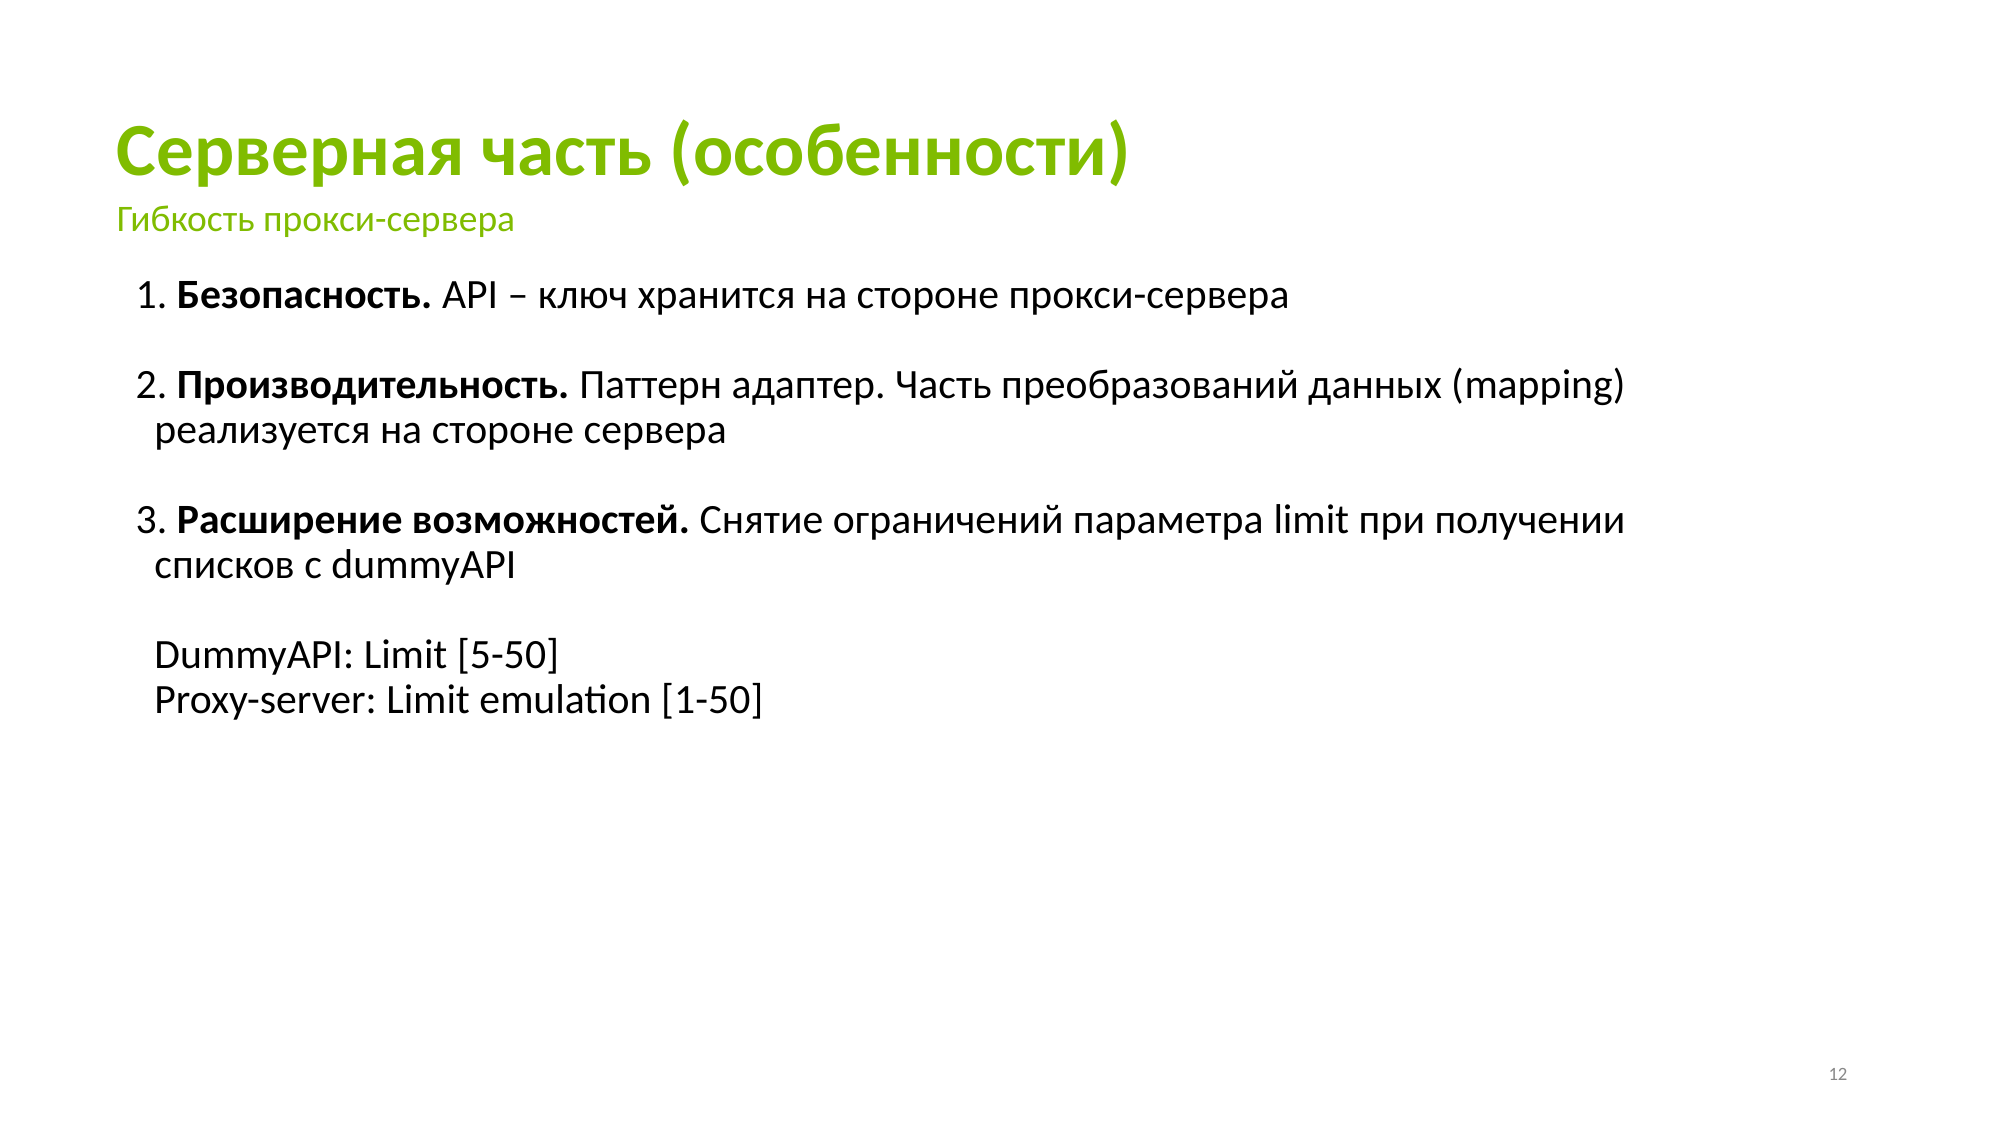

# Серверная часть (особенности)
Гибкость прокси-сервера

1. Безопасность. API – ключ хранится на стороне прокси-сервера

2. Производительность. Паттерн адаптер. Часть преобразований данных (mapping) реализуется на стороне сервера

3. Расширение возможностей. Снятие ограничений параметра limit при получении списков с dummyAPI
DummyAPI: Limit [5-50]
	Proxy-server: Limit emulation [1-50]
12